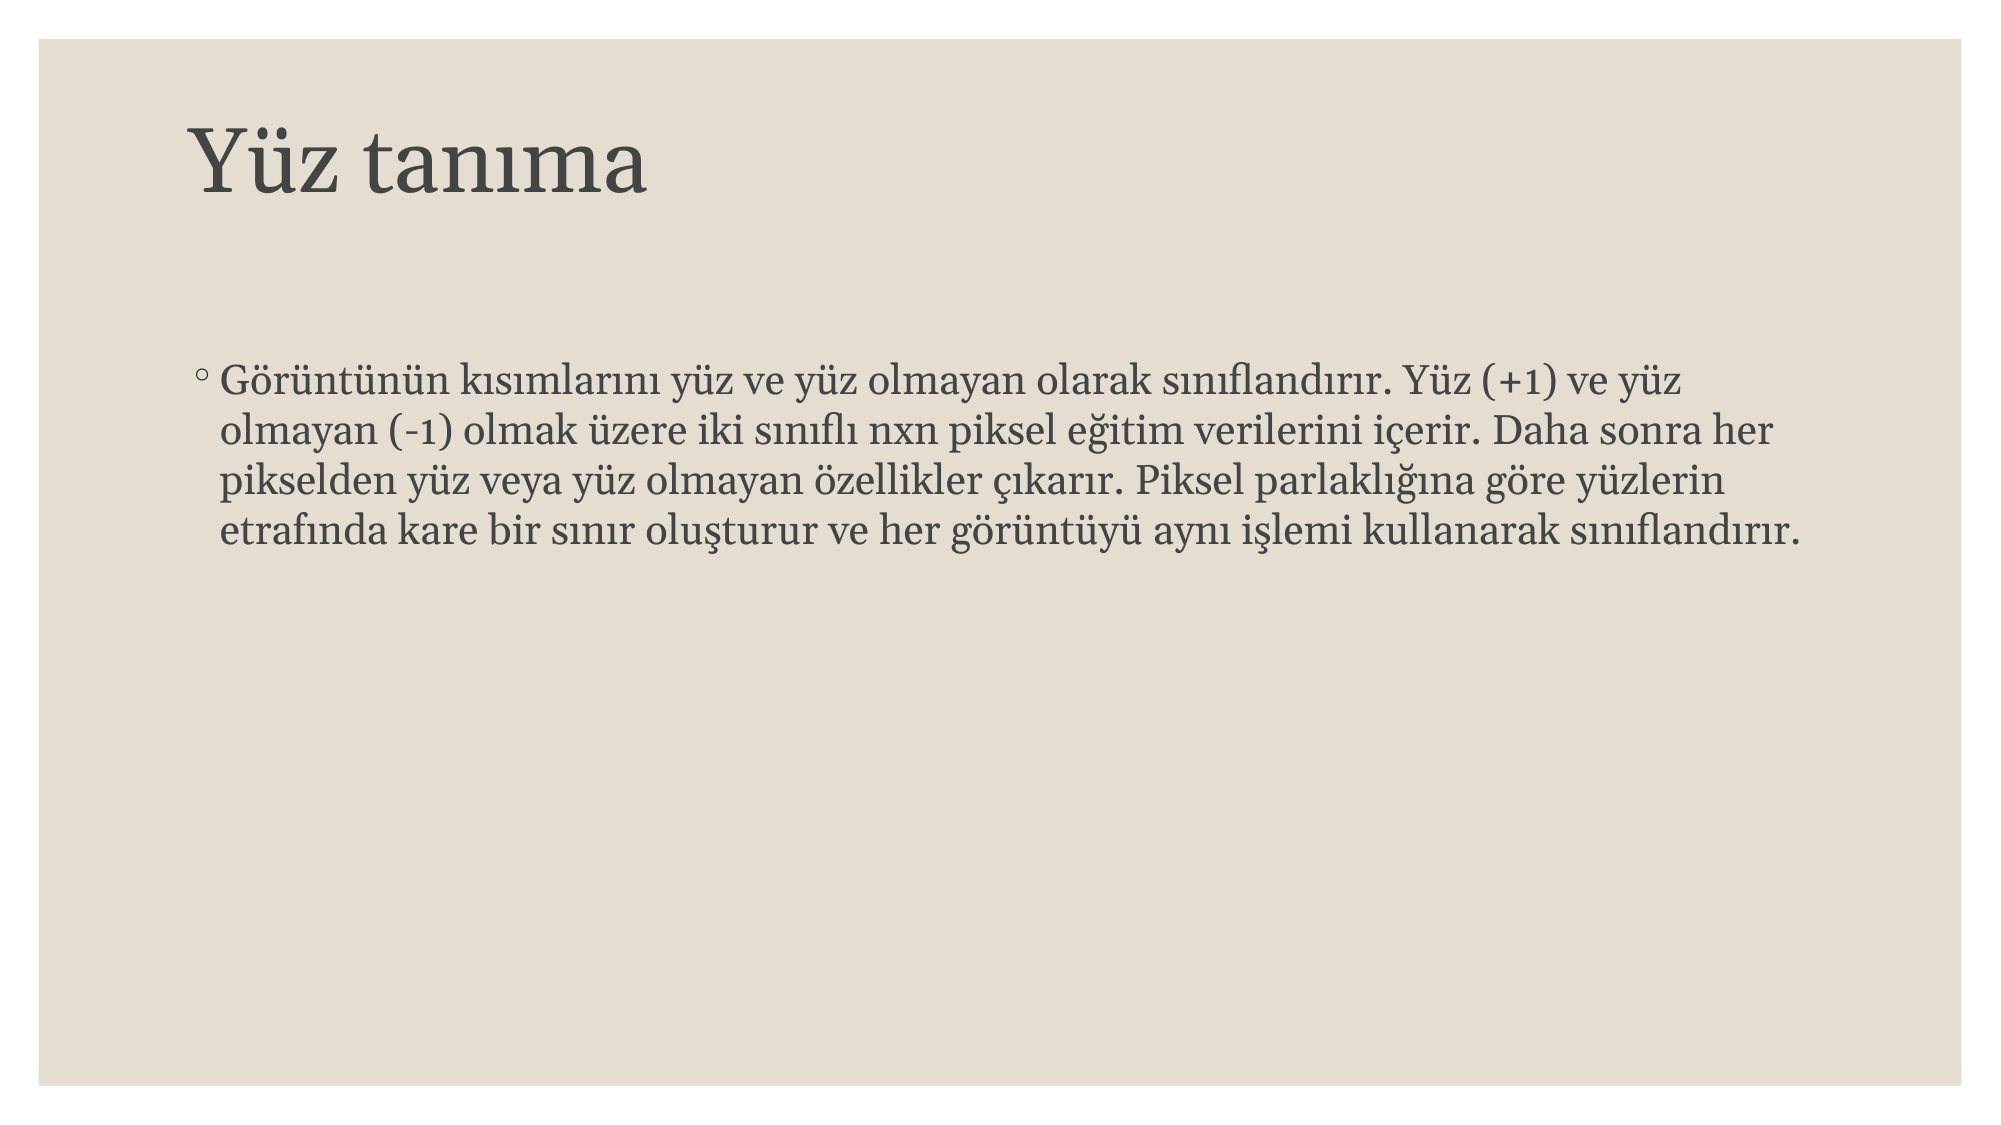

# Yüz tanıma
Görüntünün kısımlarını yüz ve yüz olmayan olarak sınıflandırır. Yüz (+1) ve yüz olmayan (-1) olmak üzere iki sınıflı nxn piksel eğitim verilerini içerir. Daha sonra her pikselden yüz veya yüz olmayan özellikler çıkarır. Piksel parlaklığına göre yüzlerin etrafında kare bir sınır oluşturur ve her görüntüyü aynı işlemi kullanarak sınıflandırır.